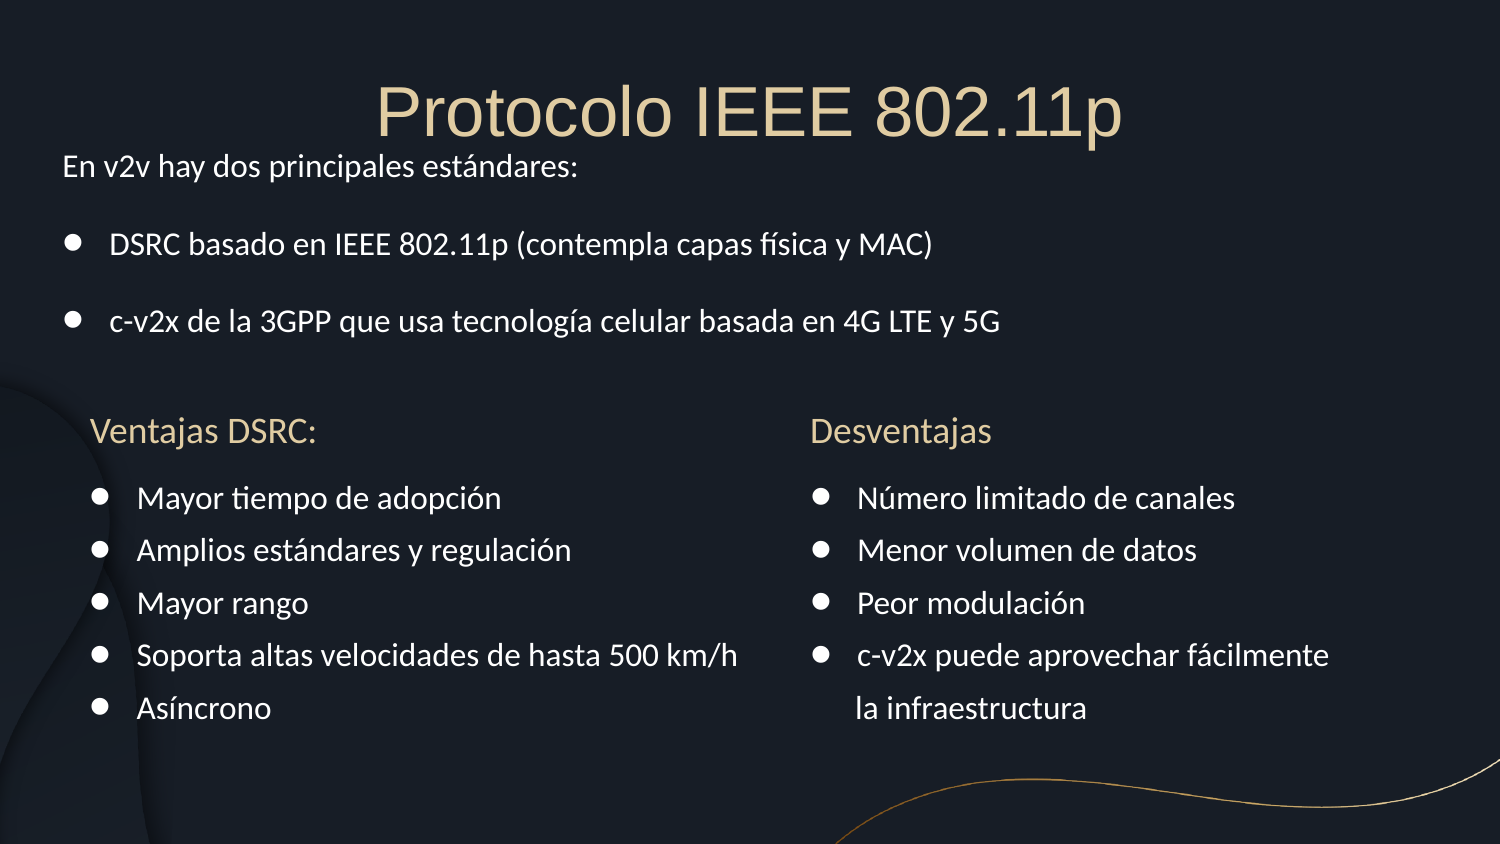

# Protocolo IEEE 802.11p
En v2v hay dos principales estándares:
DSRC basado en IEEE 802.11p (contempla capas física y MAC)
c-v2x de la 3GPP que usa tecnología celular basada en 4G LTE y 5G

Ventajas DSRC:
Mayor tiempo de adopción
Amplios estándares y regulación
Mayor rango
Soporta altas velocidades de hasta 500 km/h
Asíncrono
Desventajas
Número limitado de canales
Menor volumen de datos
Peor modulación
c-v2x puede aprovechar fácilmente
      la infraestructura